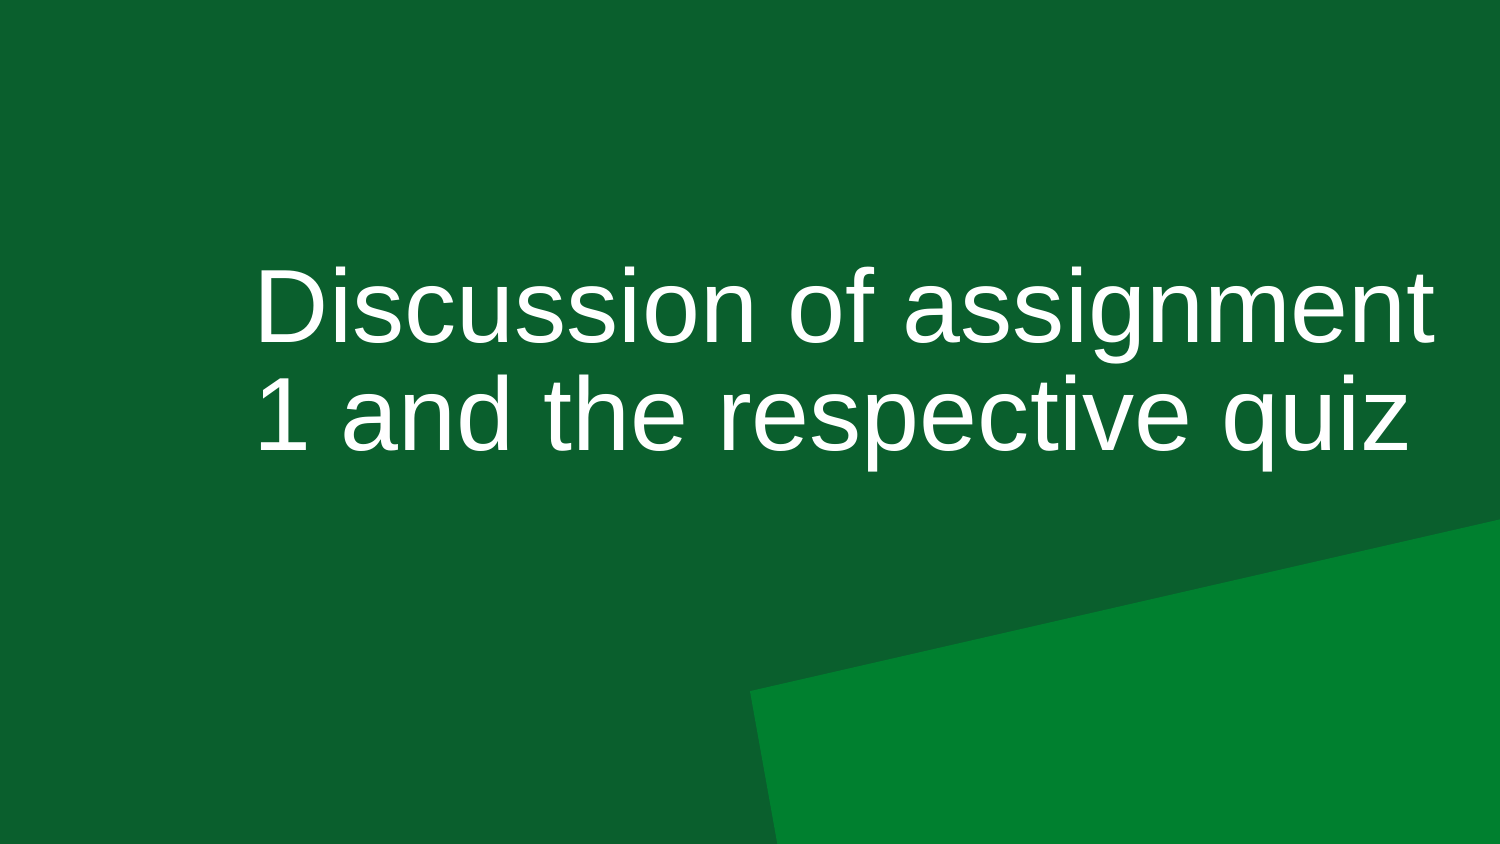

# Discussion of assignment 1 and the respective quiz